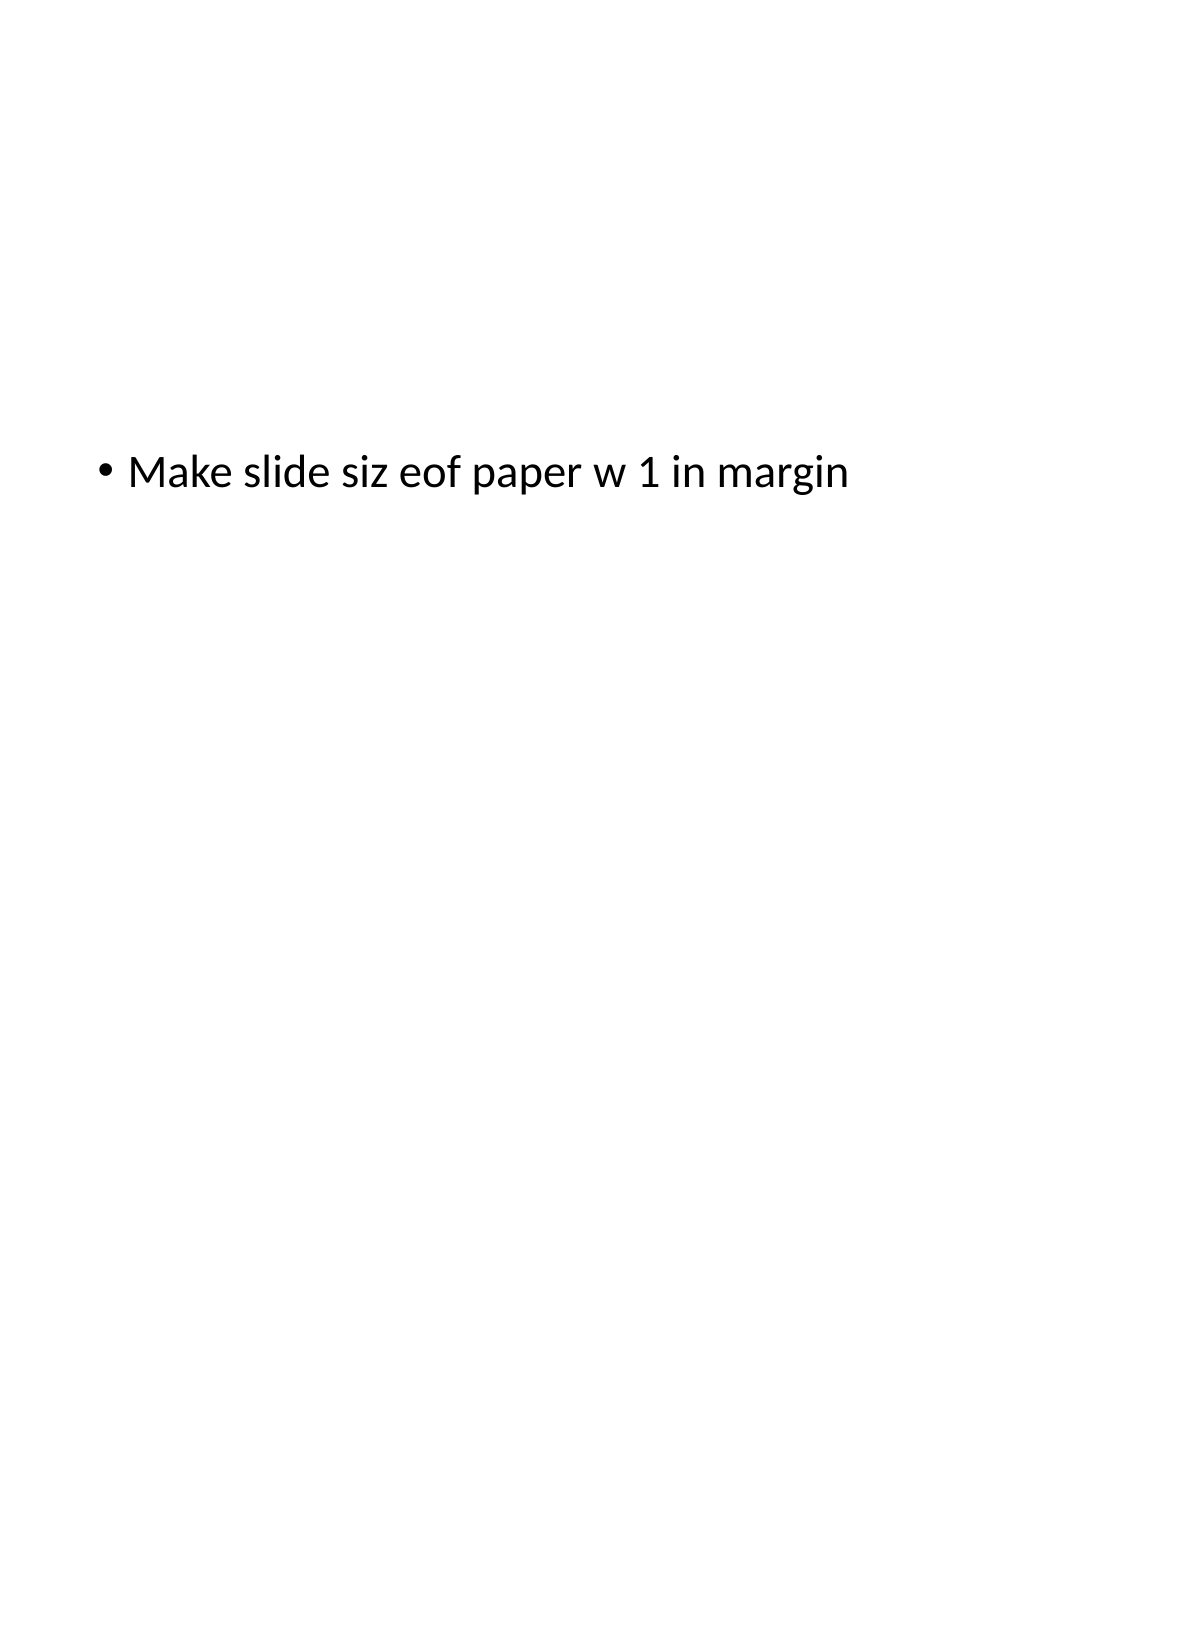

#
Make slide siz eof paper w 1 in margin